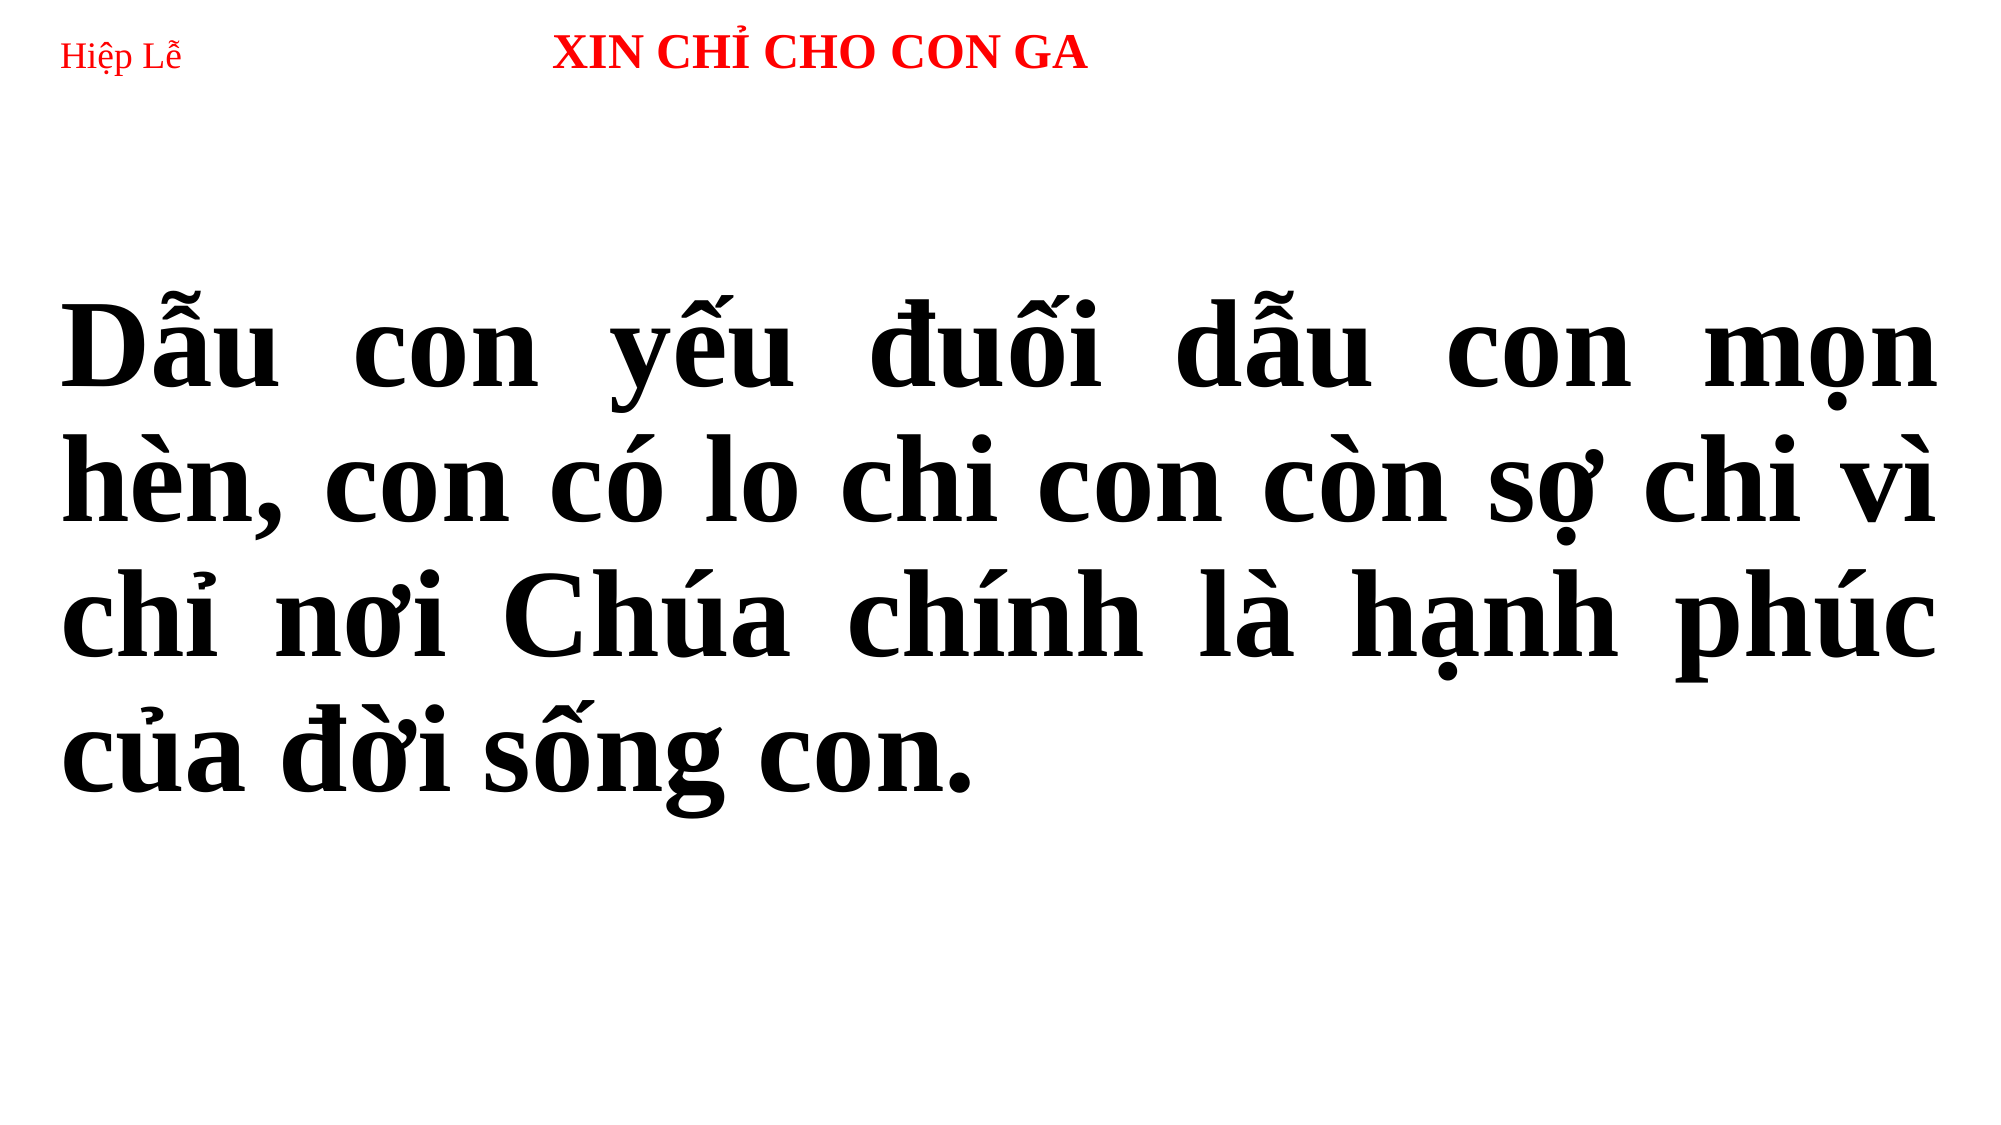

# Hiệp Lễ                                       XIN CHỈ CHO CON GA
Dẫu con yếu đuối dẫu con mọn hèn, con có lo chi con còn sợ chi vì chỉ nơi Chúa chính là hạnh phúc của đời sống con.